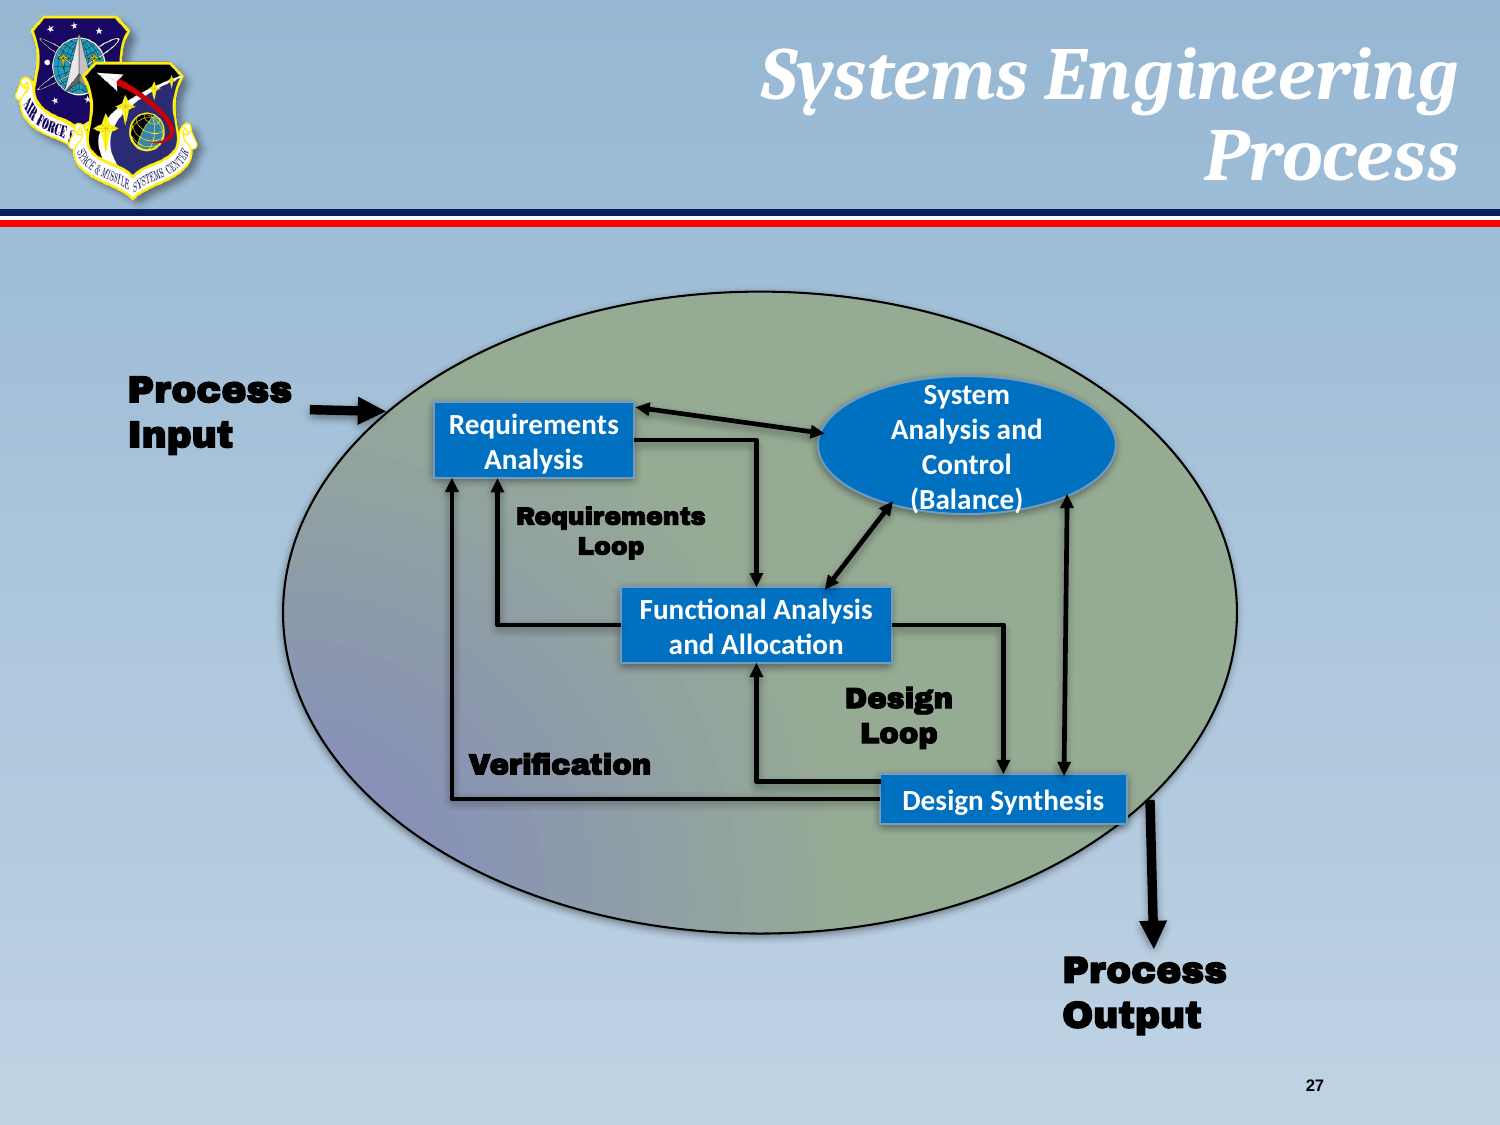

# Systems Engineering Process

System Analysis and Control (Balance)
Process Input
Requirements Analysis

Requirements Loop

Functional Analysis and Allocation

Design Loop
Verification
Design Synthesis

Process    Output
27